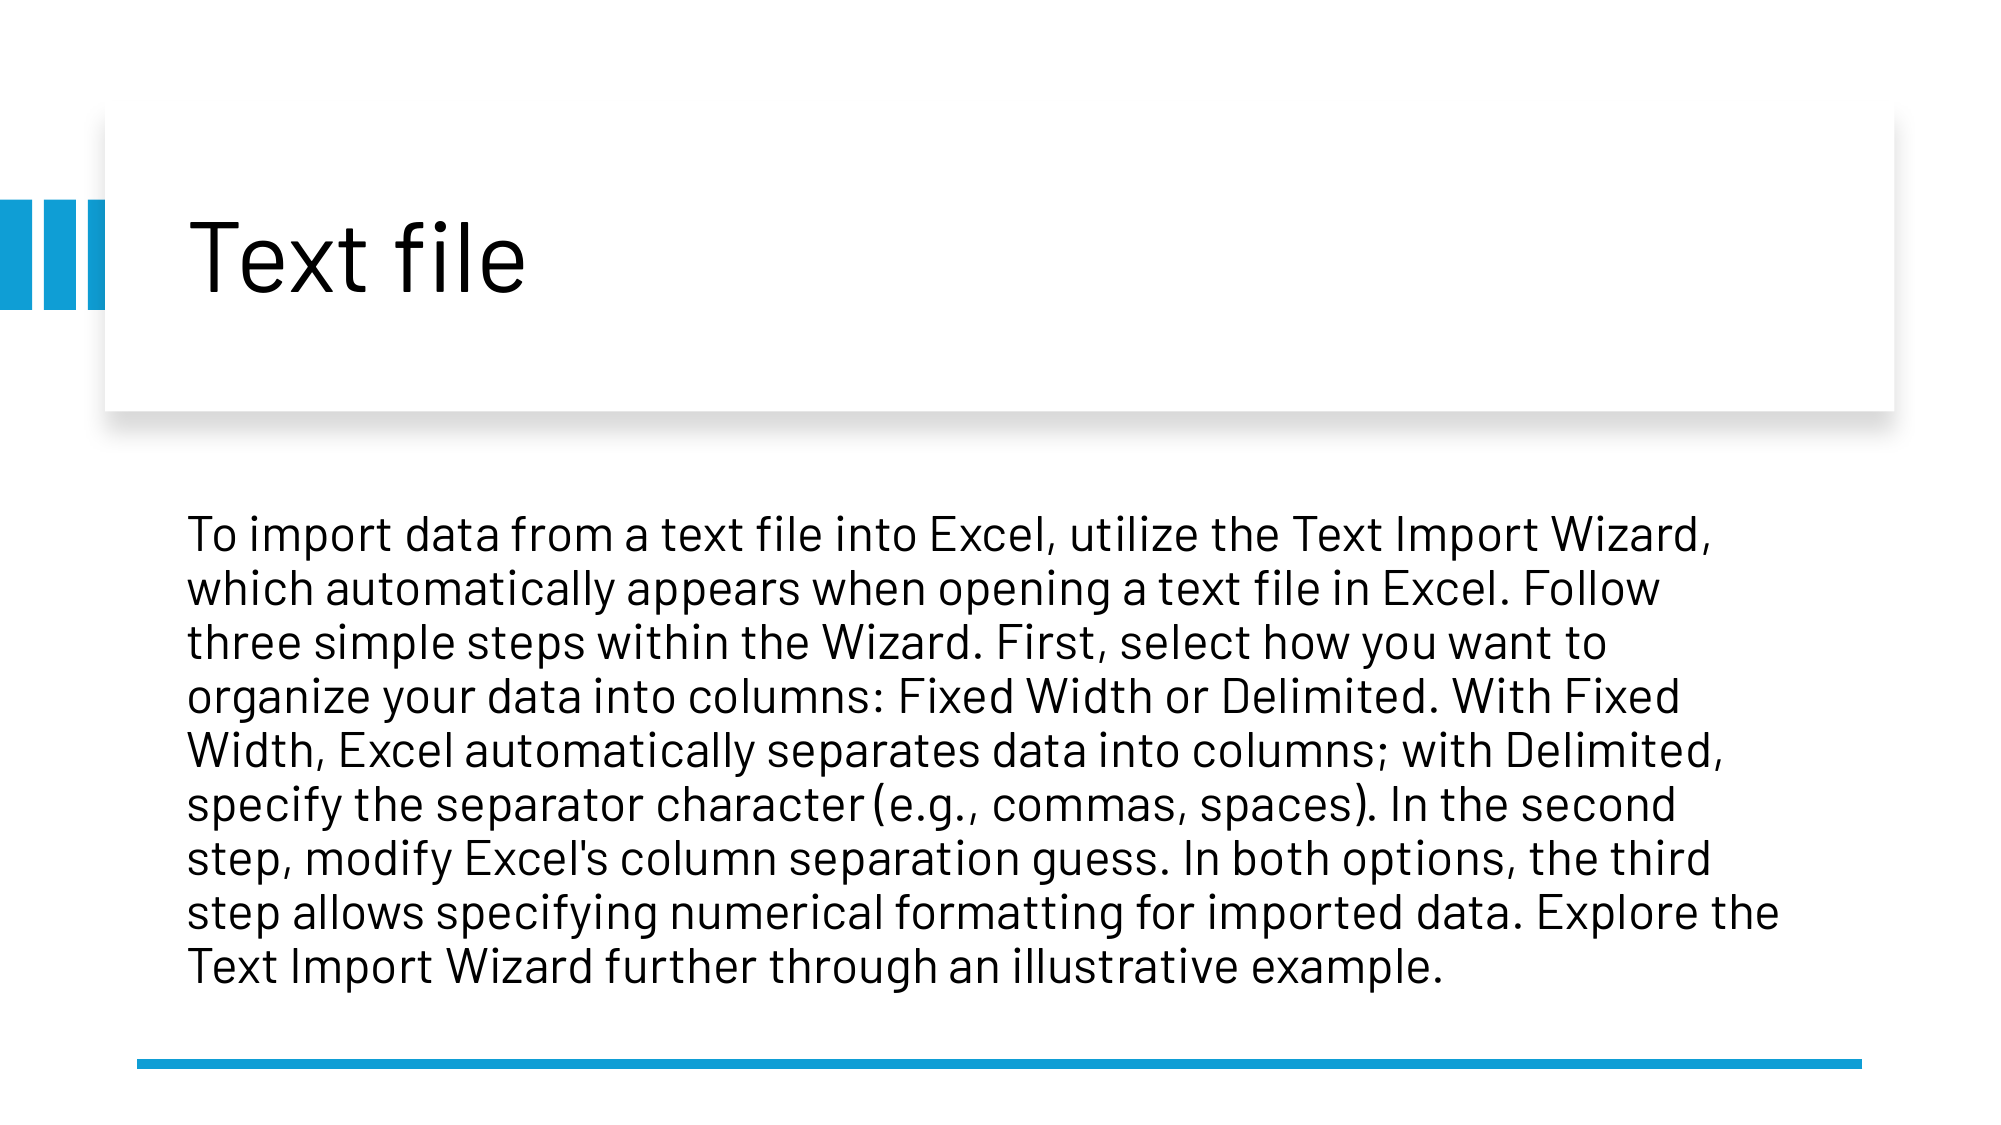

# Text file

To import data from a text file into Excel, utilize the Text Import Wizard, which automatically appears when opening a text file in Excel. Follow three simple steps within the Wizard. First, select how you want to organize your data into columns: Fixed Width or Delimited. With Fixed Width, Excel automatically separates data into columns; with Delimited, specify the separator character (e.g., commas, spaces). In the second step, modify Excel's column separation guess. In both options, the third step allows specifying numerical formatting for imported data. Explore the Text Import Wizard further through an illustrative example.